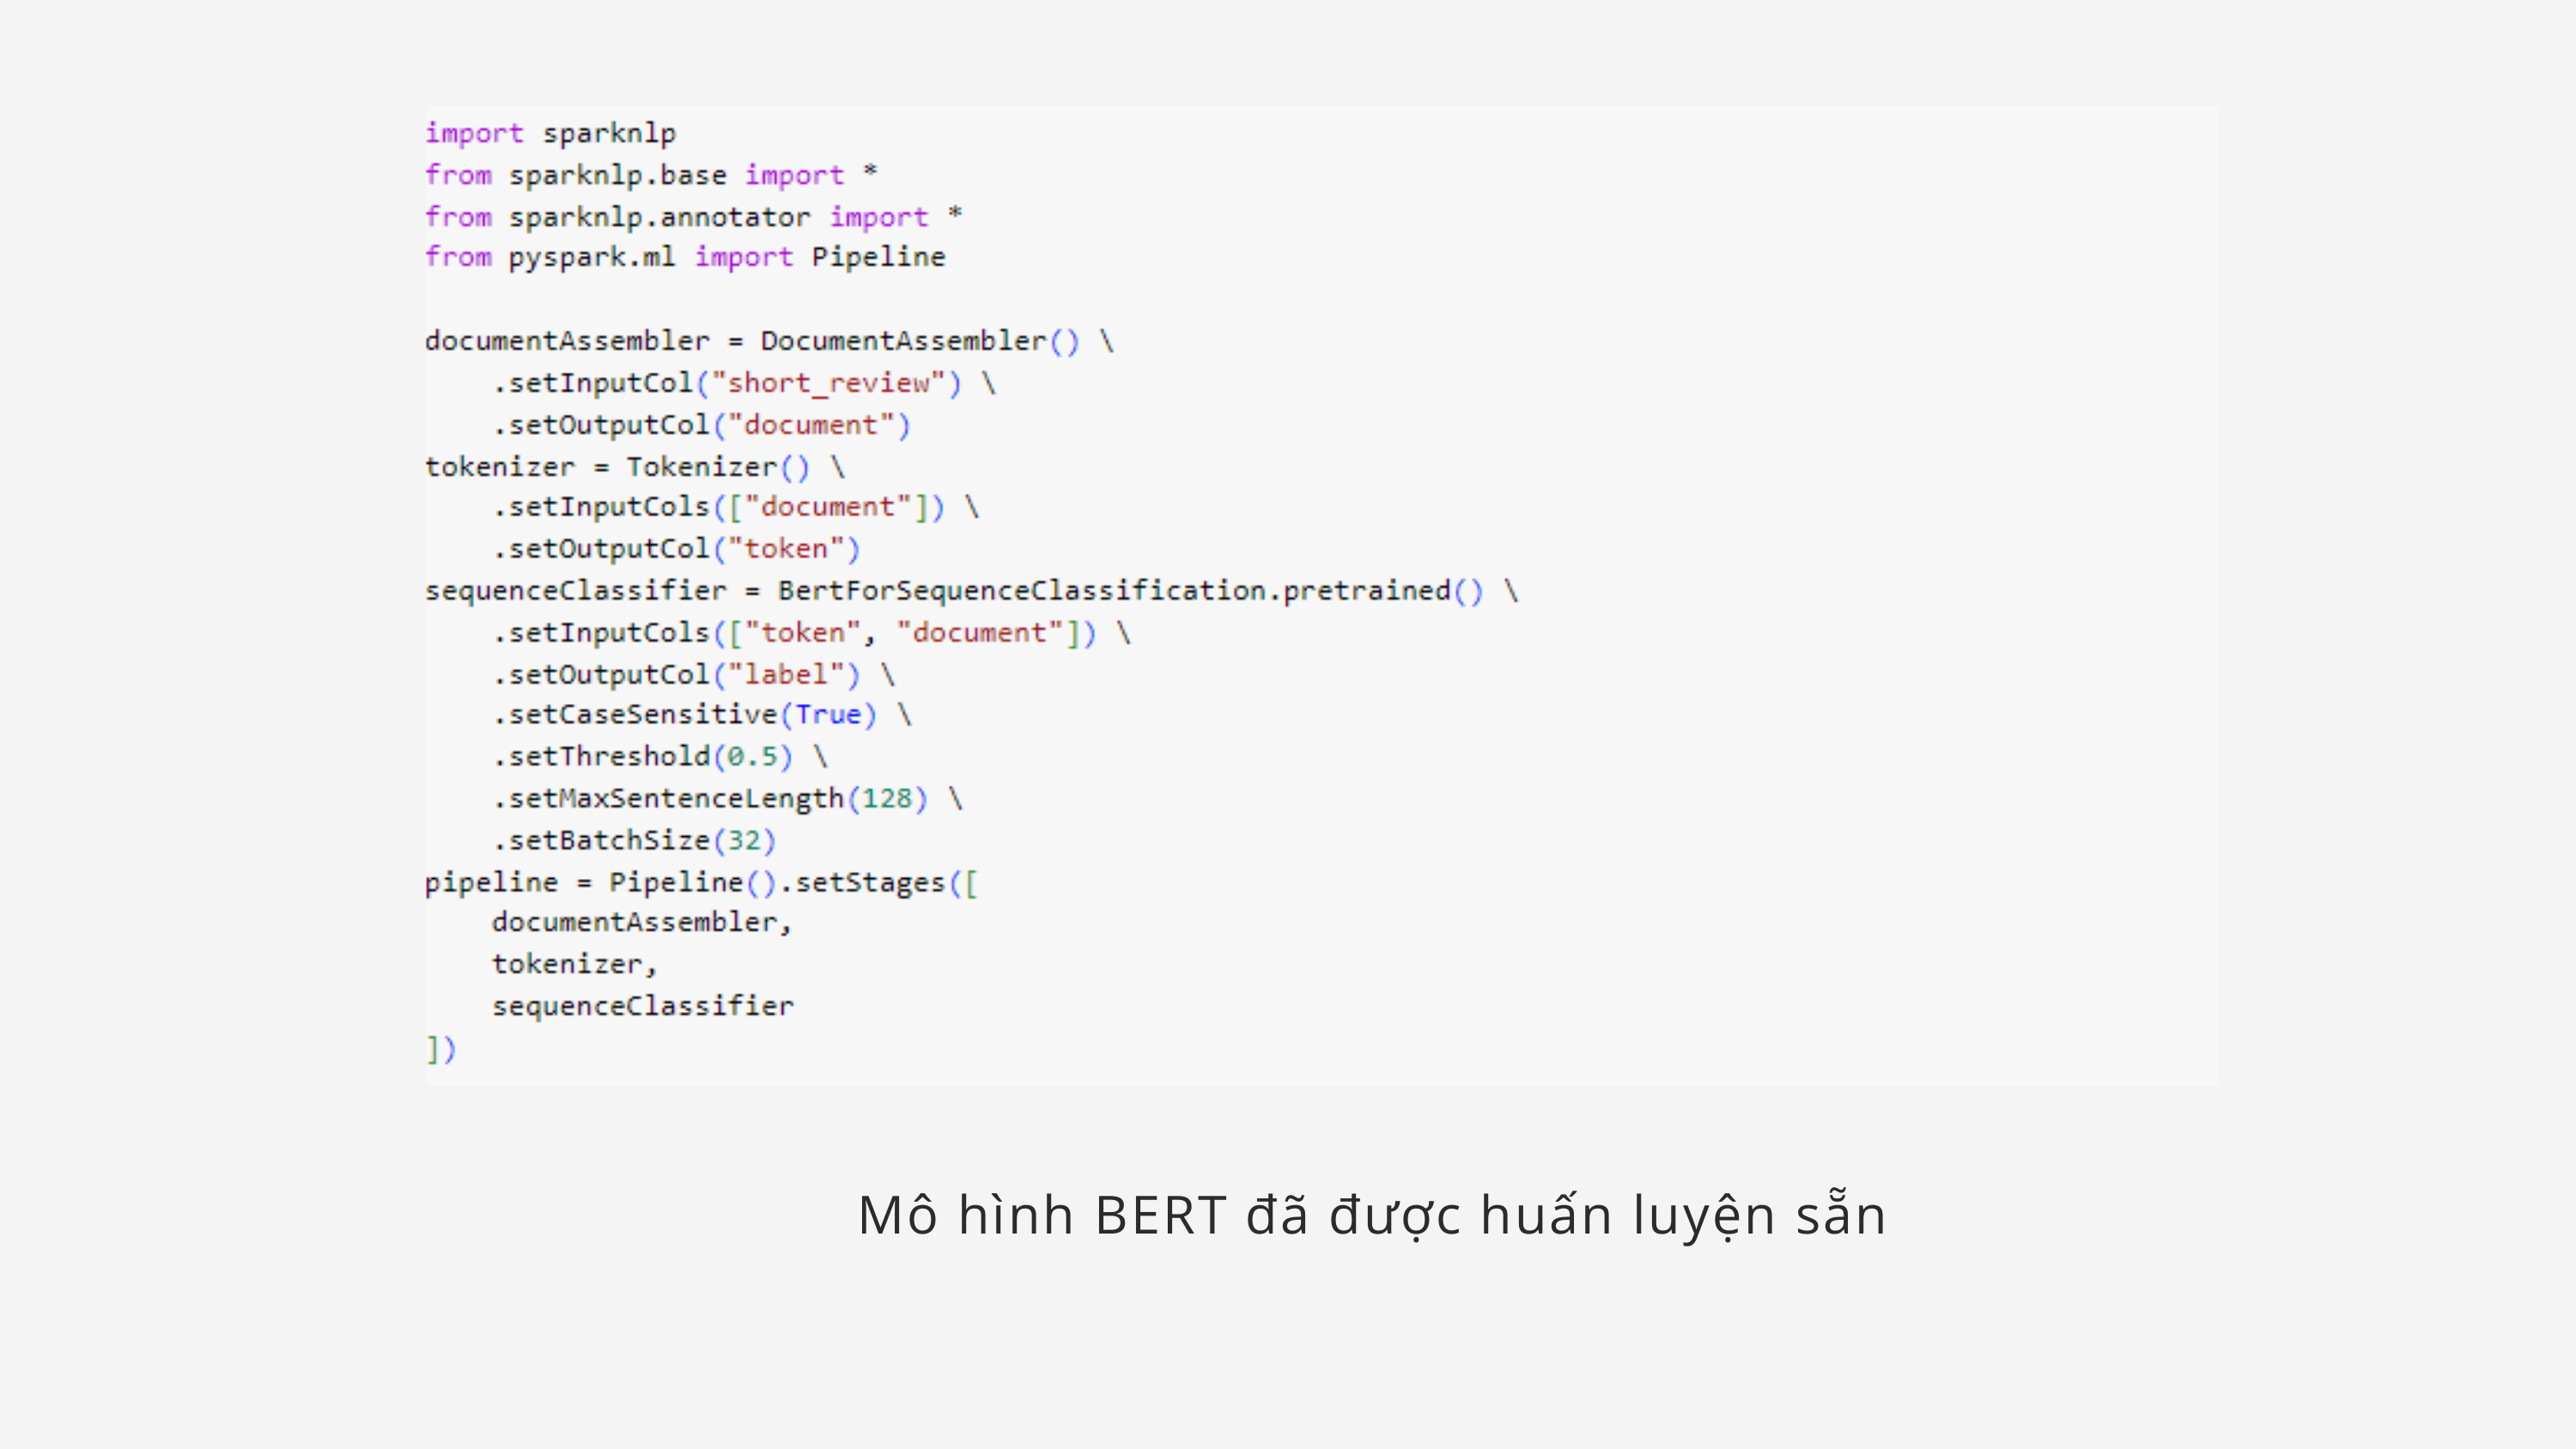

Mô hình BERT đã được huấn luyện sẵn